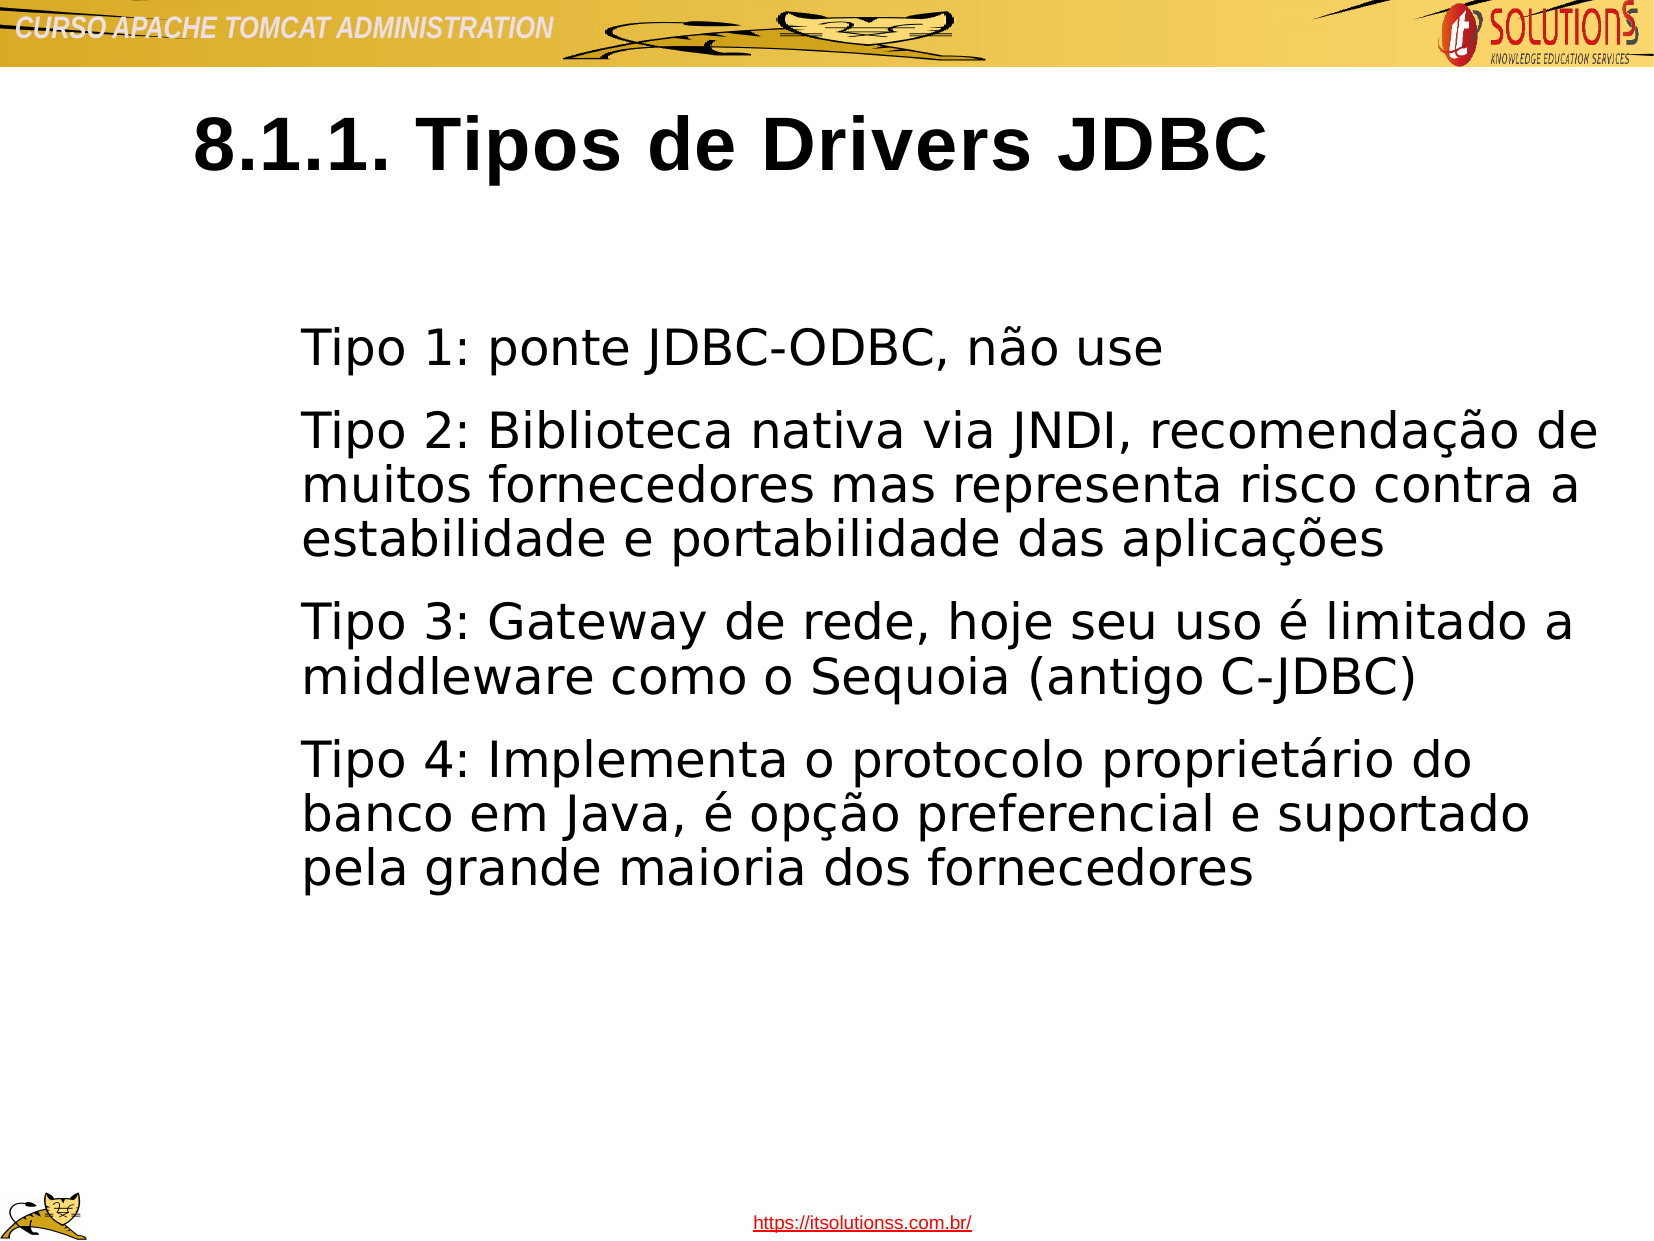

8.1.1. Tipos de Drivers JDBC
Tipo 1: ponte JDBC-ODBC, não use
Tipo 2: Biblioteca nativa via JNDI, recomendação de muitos fornecedores mas representa risco contra a estabilidade e portabilidade das aplicações
Tipo 3: Gateway de rede, hoje seu uso é limitado a middleware como o Sequoia (antigo C-JDBC)
Tipo 4: Implementa o protocolo proprietário do banco em Java, é opção preferencial e suportado pela grande maioria dos fornecedores